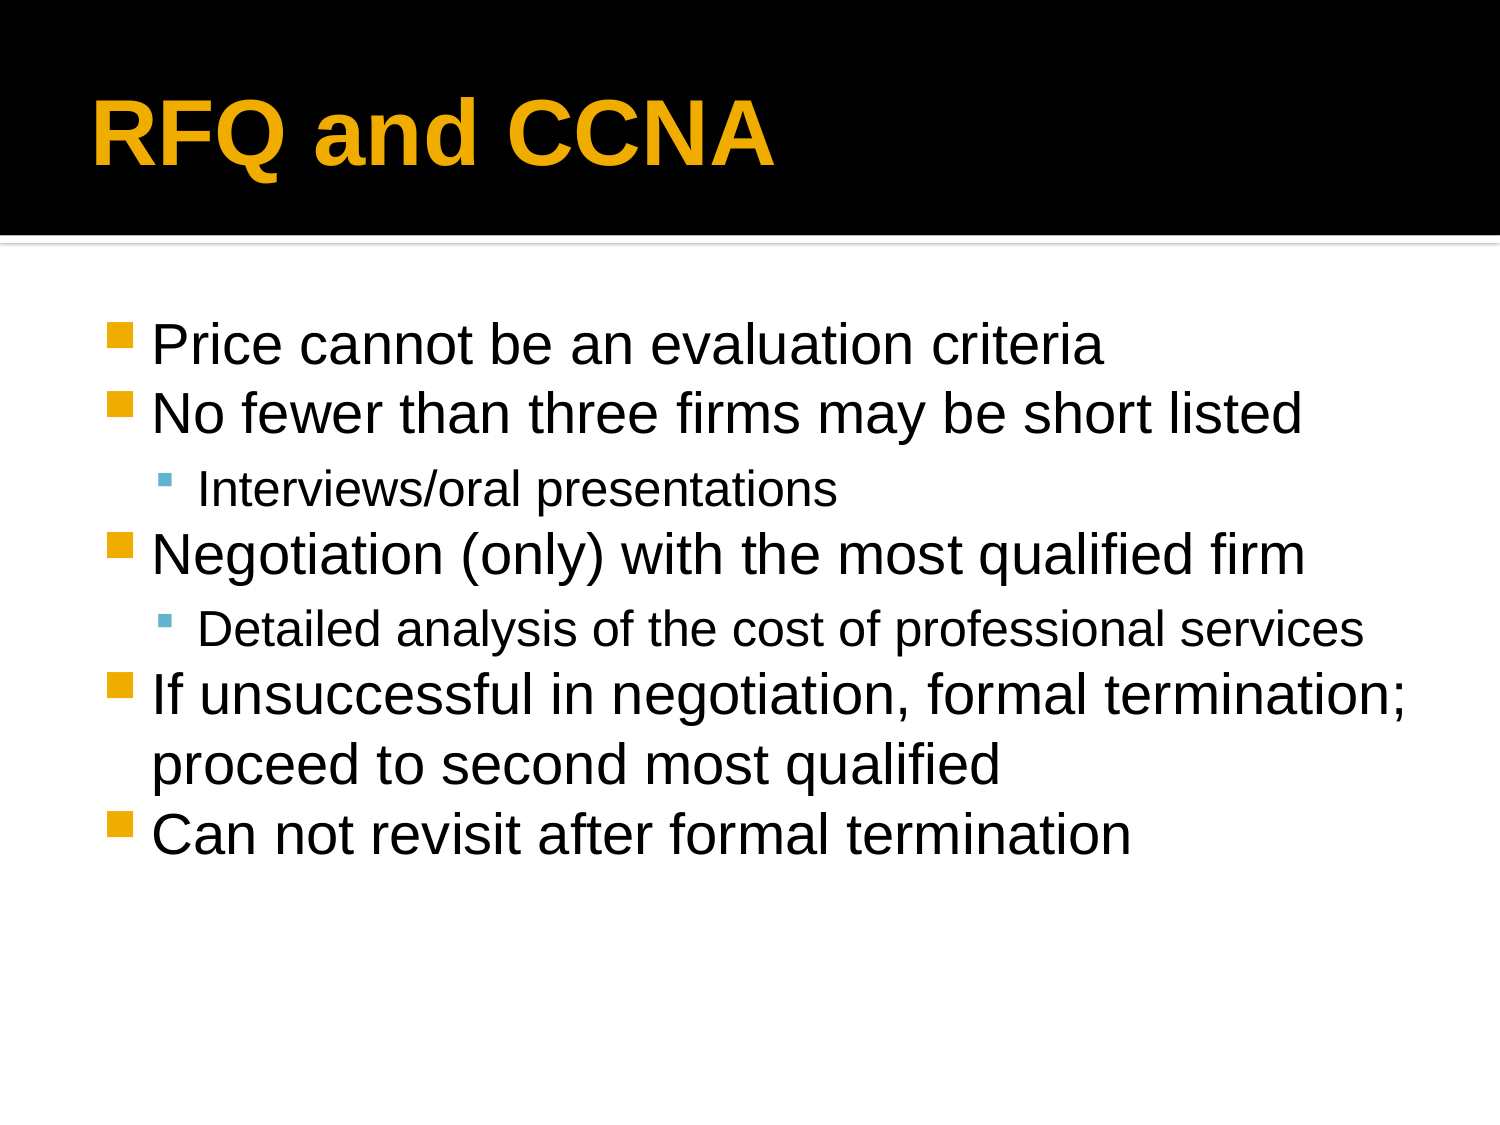

# RFQ and CCNA
Price cannot be an evaluation criteria
No fewer than three firms may be short listed
Interviews/oral presentations
Negotiation (only) with the most qualified firm
Detailed analysis of the cost of professional services
If unsuccessful in negotiation, formal termination; proceed to second most qualified
Can not revisit after formal termination